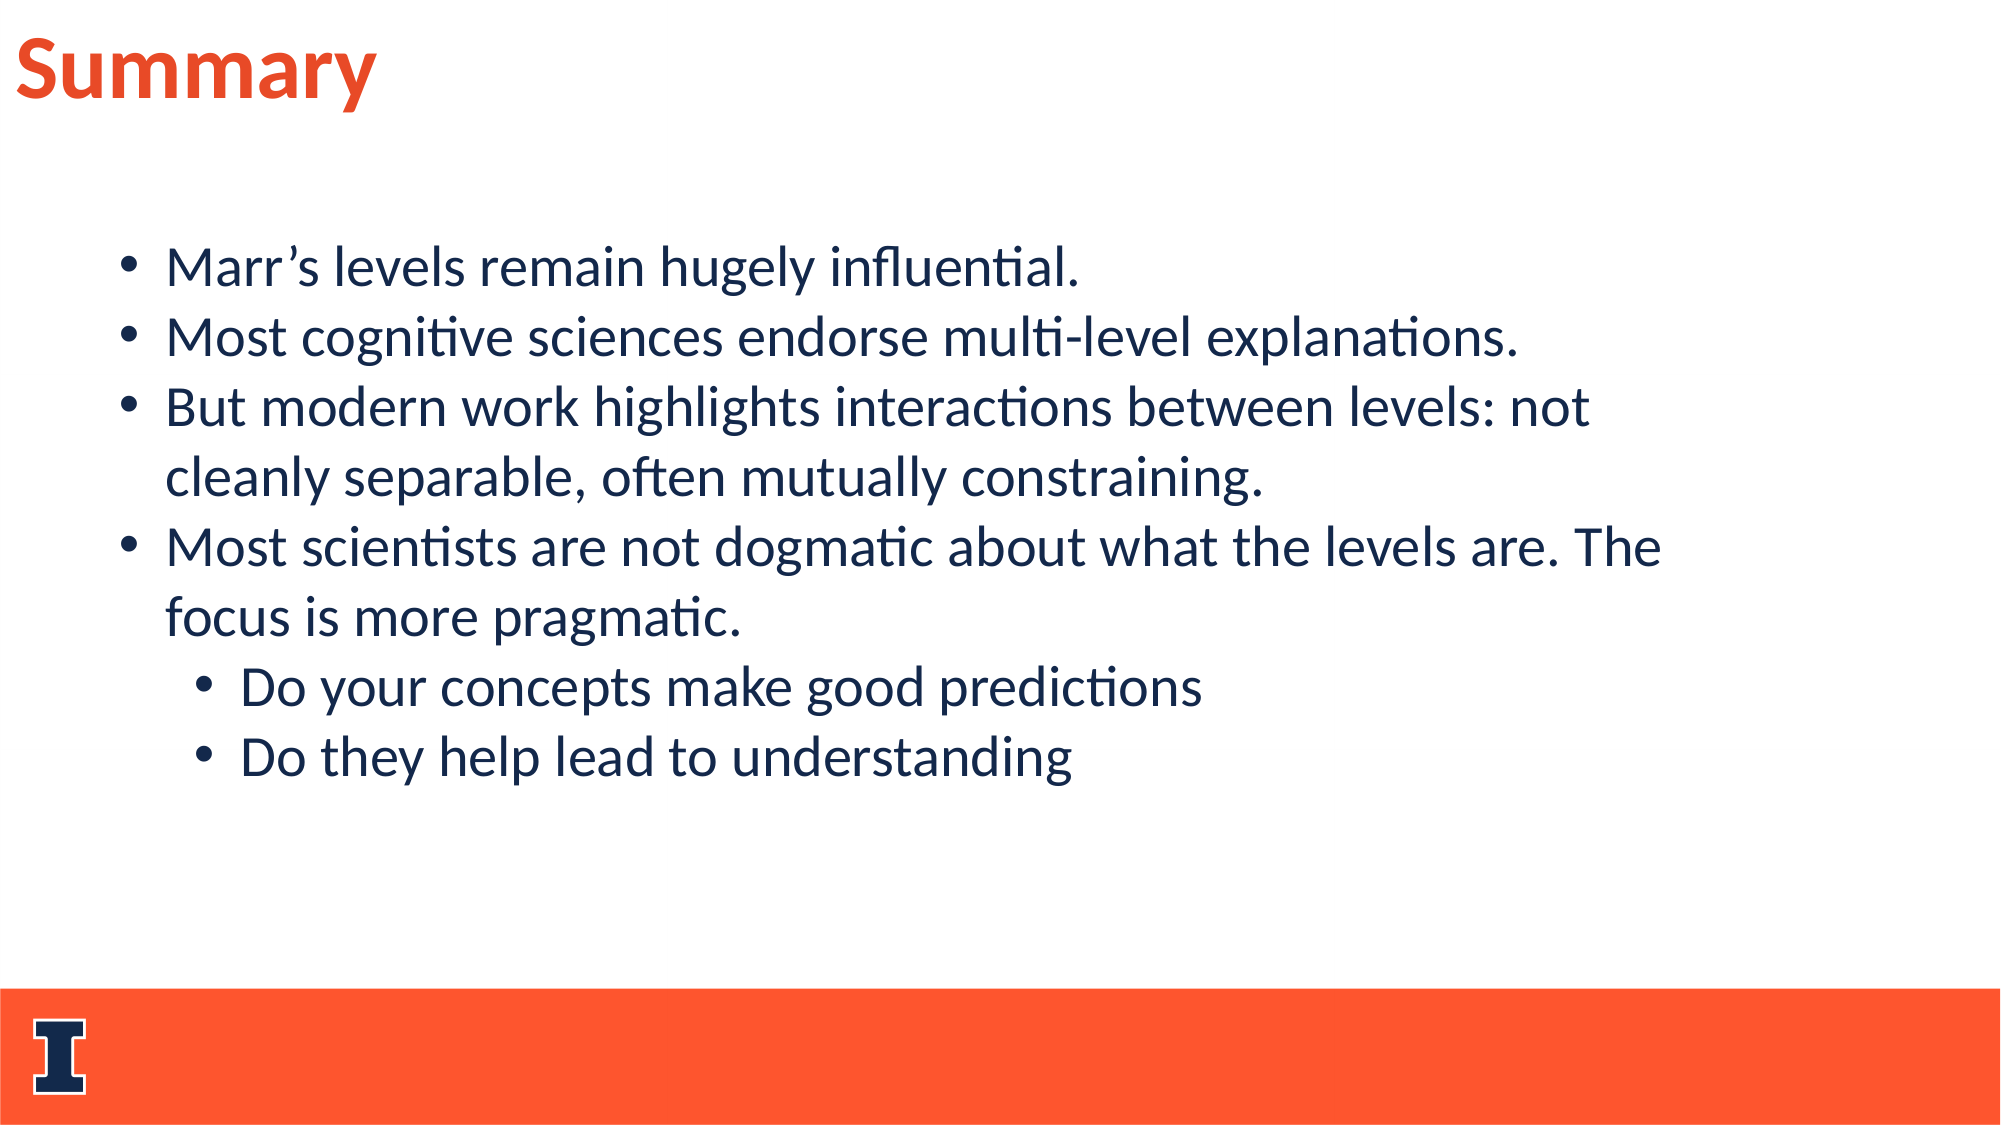

Summary
Marr’s levels remain hugely influential.
Most cognitive sciences endorse multi-level explanations.
But modern work highlights interactions between levels: not cleanly separable, often mutually constraining.
Most scientists are not dogmatic about what the levels are. The focus is more pragmatic.
Do your concepts make good predictions
Do they help lead to understanding